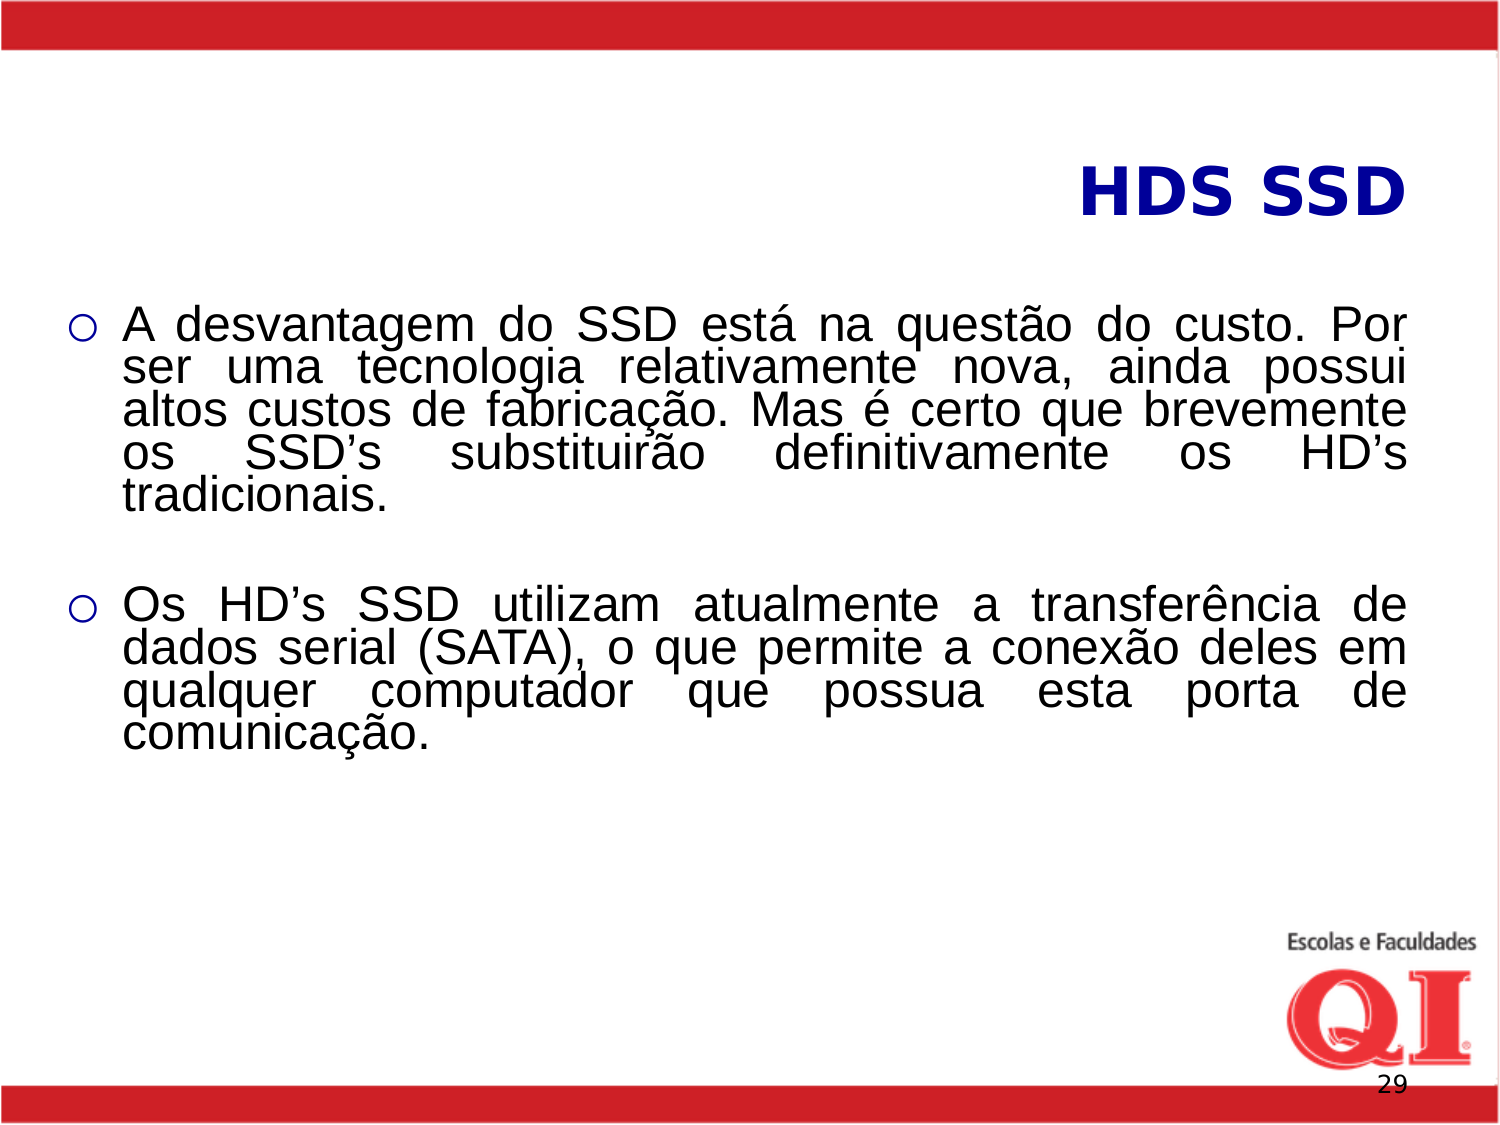

# HDS SSD
A desvantagem do SSD está na questão do custo. Por ser uma tecnologia relativamente nova, ainda possui altos custos de fabricação. Mas é certo que brevemente os SSD’s substituirão definitivamente os HD’s tradicionais.

Os HD’s SSD utilizam atualmente a transferência de dados serial (SATA), o que permite a conexão deles em qualquer computador que possua esta porta de comunicação.
29